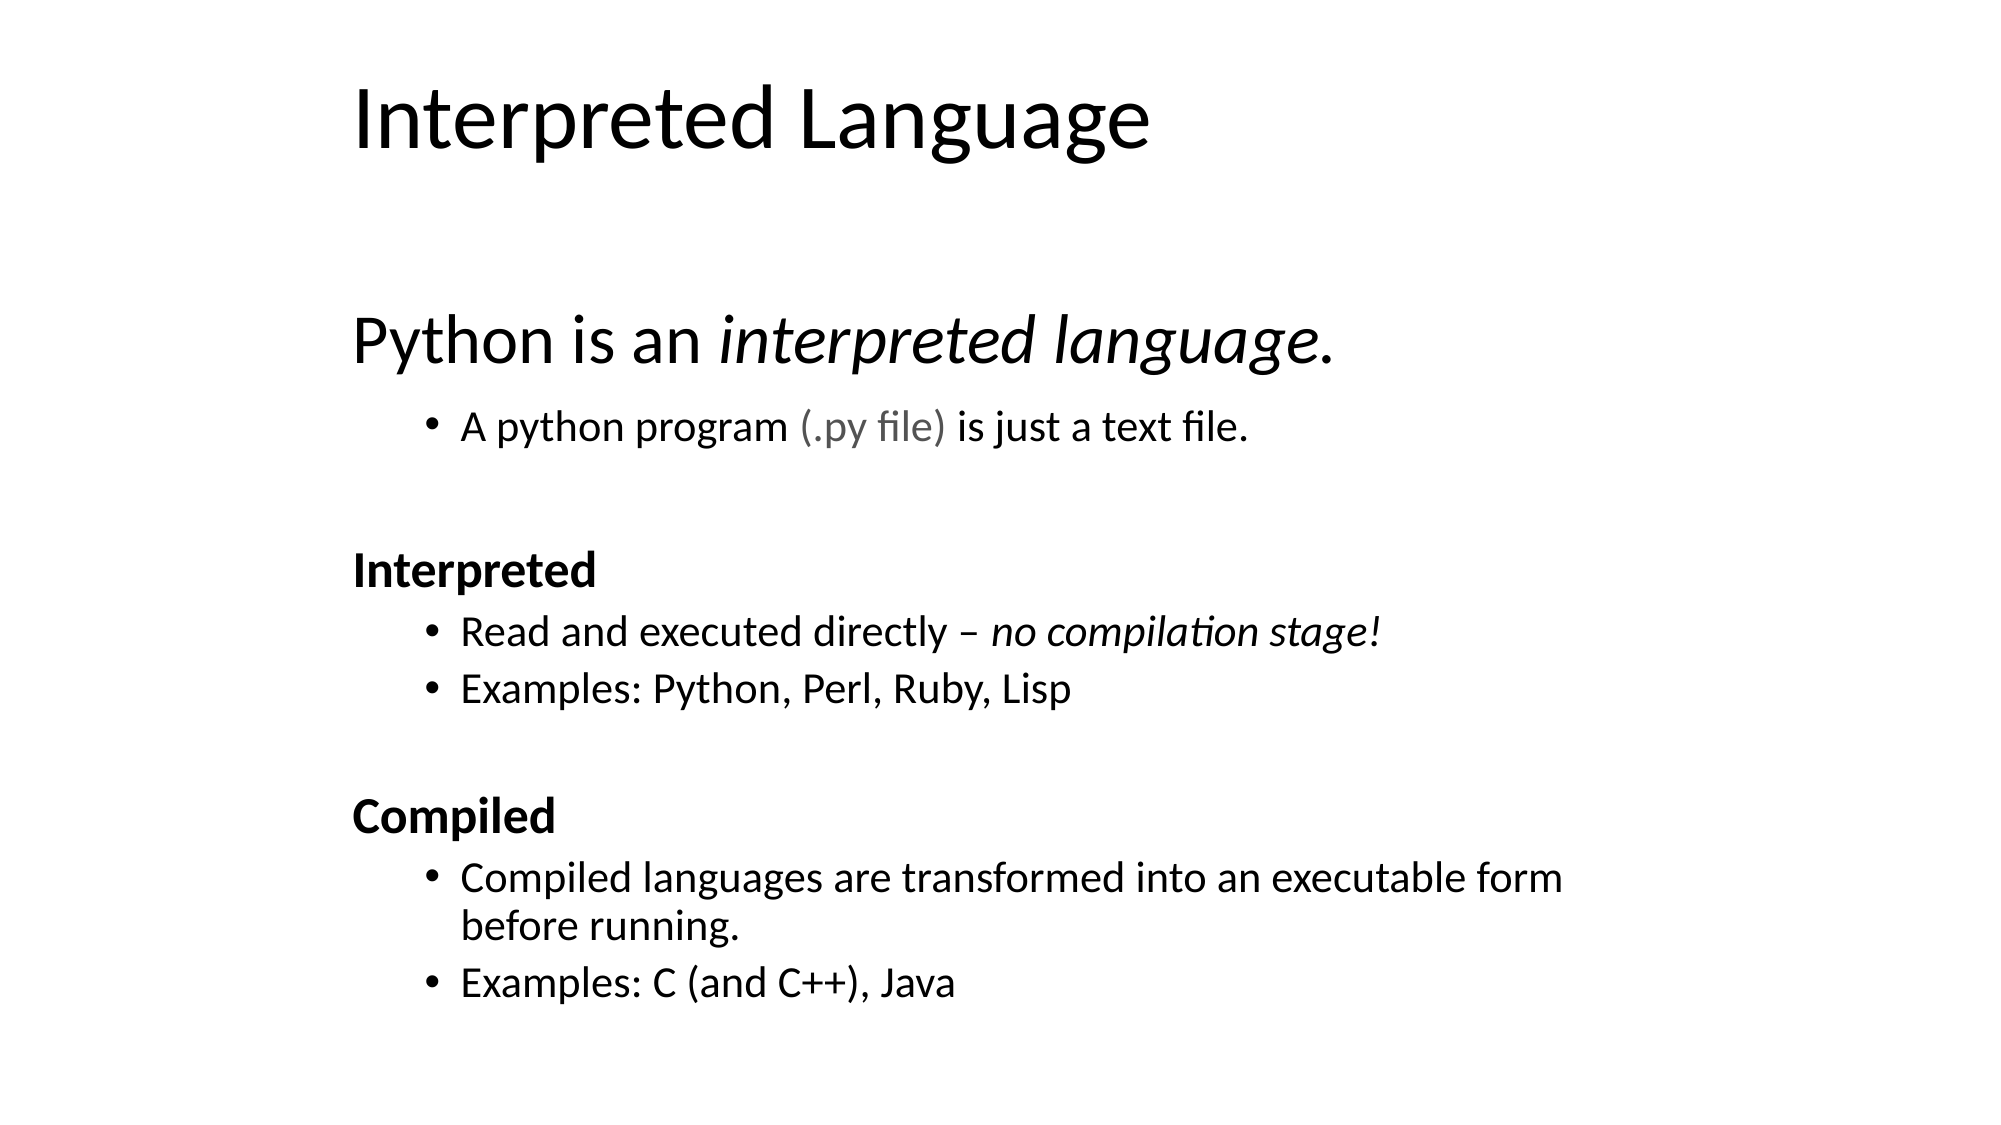

# Interpreted Language
Python is an interpreted language.
A python program (.py file) is just a text file.

Interpreted
Read and executed directly – no compilation stage!
Examples: Python, Perl, Ruby, Lisp

Compiled
Compiled languages are transformed into an executable form before running.
Examples: C (and C++), Java